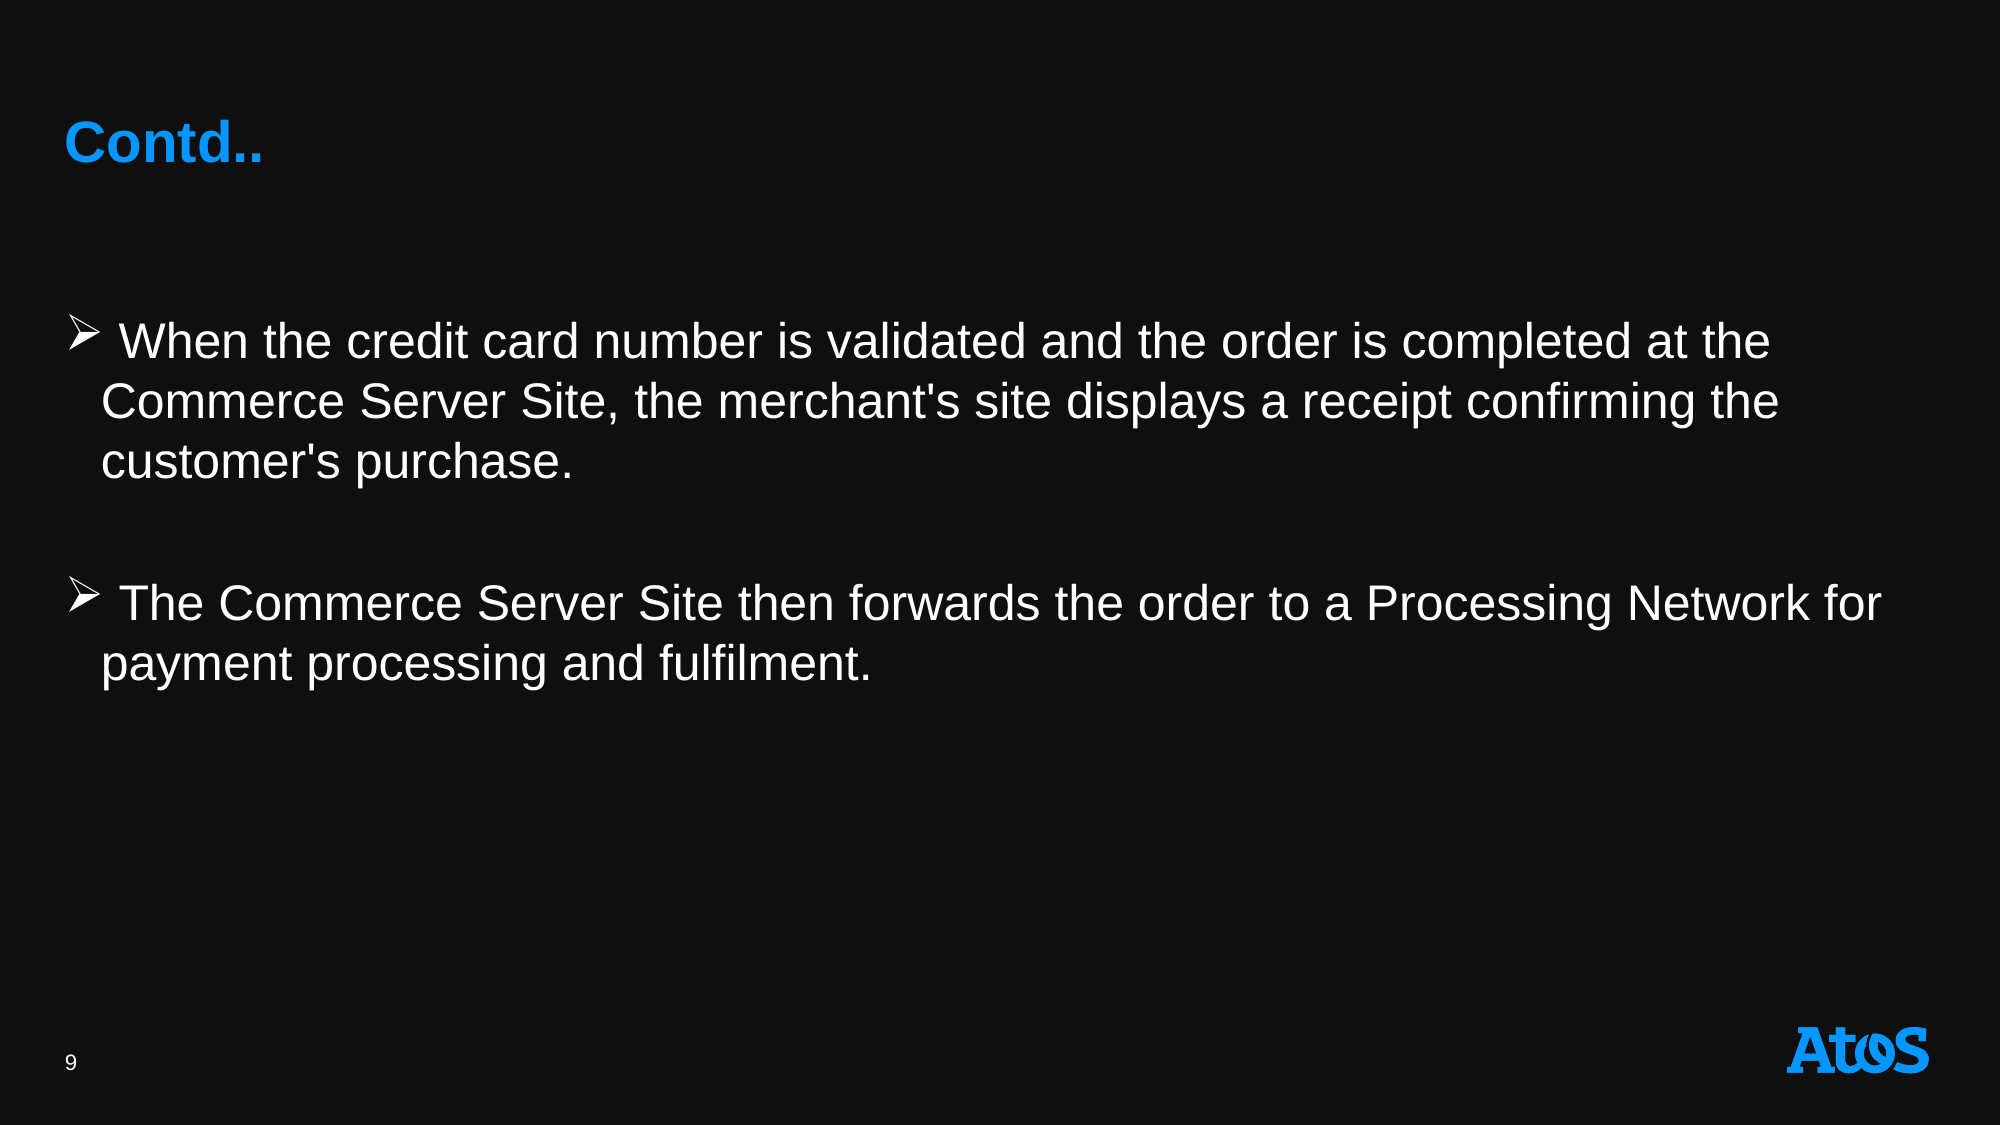

# Contd..
 When the credit card number is validated and the order is completed at the Commerce Server Site, the merchant's site displays a receipt confirming the customer's purchase.

 The Commerce Server Site then forwards the order to a Processing Network for payment processing and fulfilment.

9